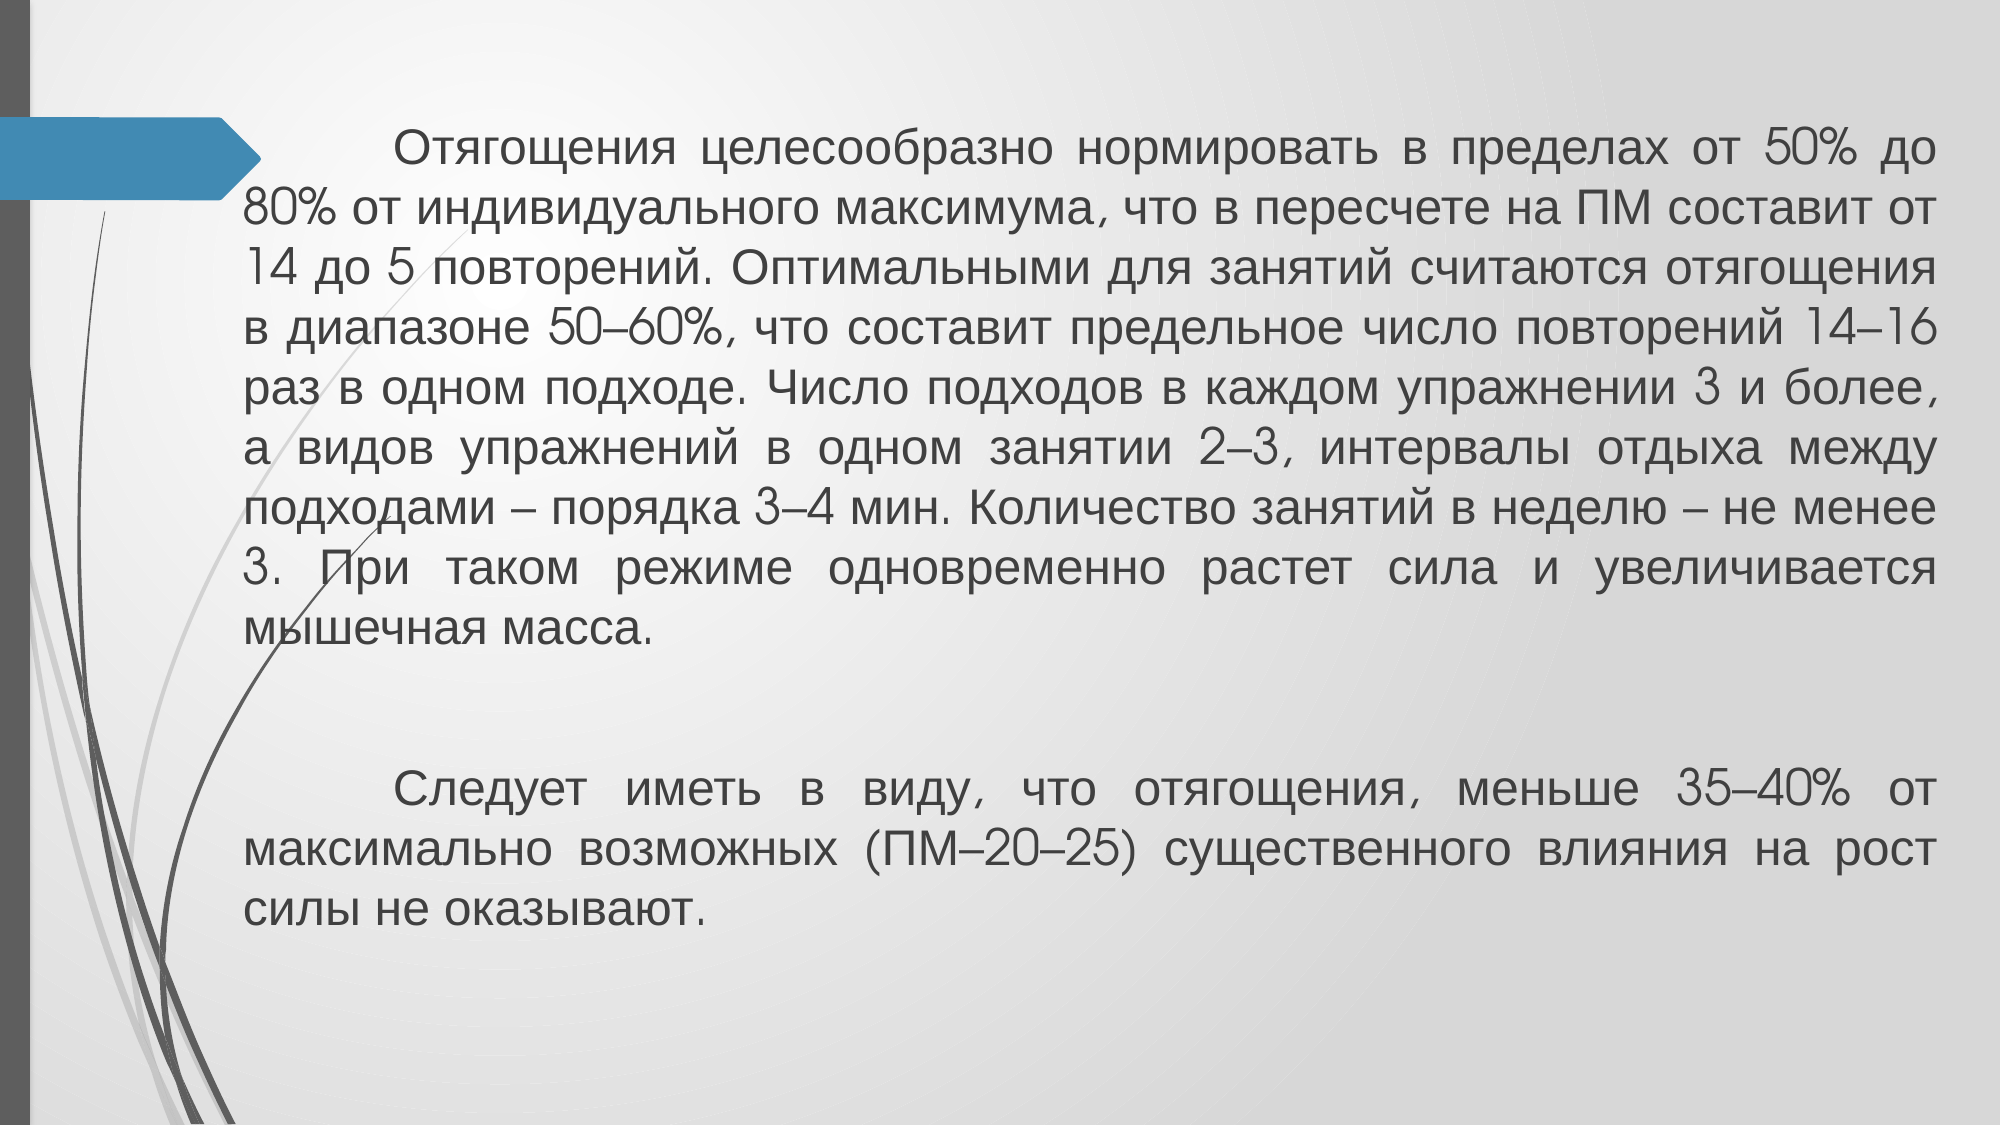

Отяго­щения целесообразно нормировать в пределах от 50% до 80% от индивидуального максимума, что в пересчете на ПМ составит от 14 до 5 повторений. Оптимальными для занятий считаются отягощения в диапазоне 50–60%, что составит предель­ное число повторений 14–16 раз в одном подходе. Число подходов в каждом упражнении 3 и более, а видов упражнений в одном заня­тии 2–3, интервалы отдыха между подходами – порядка 3–4 мин. Количество занятий в неделю – не менее 3. При таком режиме од­новременно растет сила и увеличивается мышечная масса.

	Следует иметь в виду, что отягощения, меньше 35–40% от максимально возможных (ПМ–20–25) существенного влияния на рост силы не оказывают.